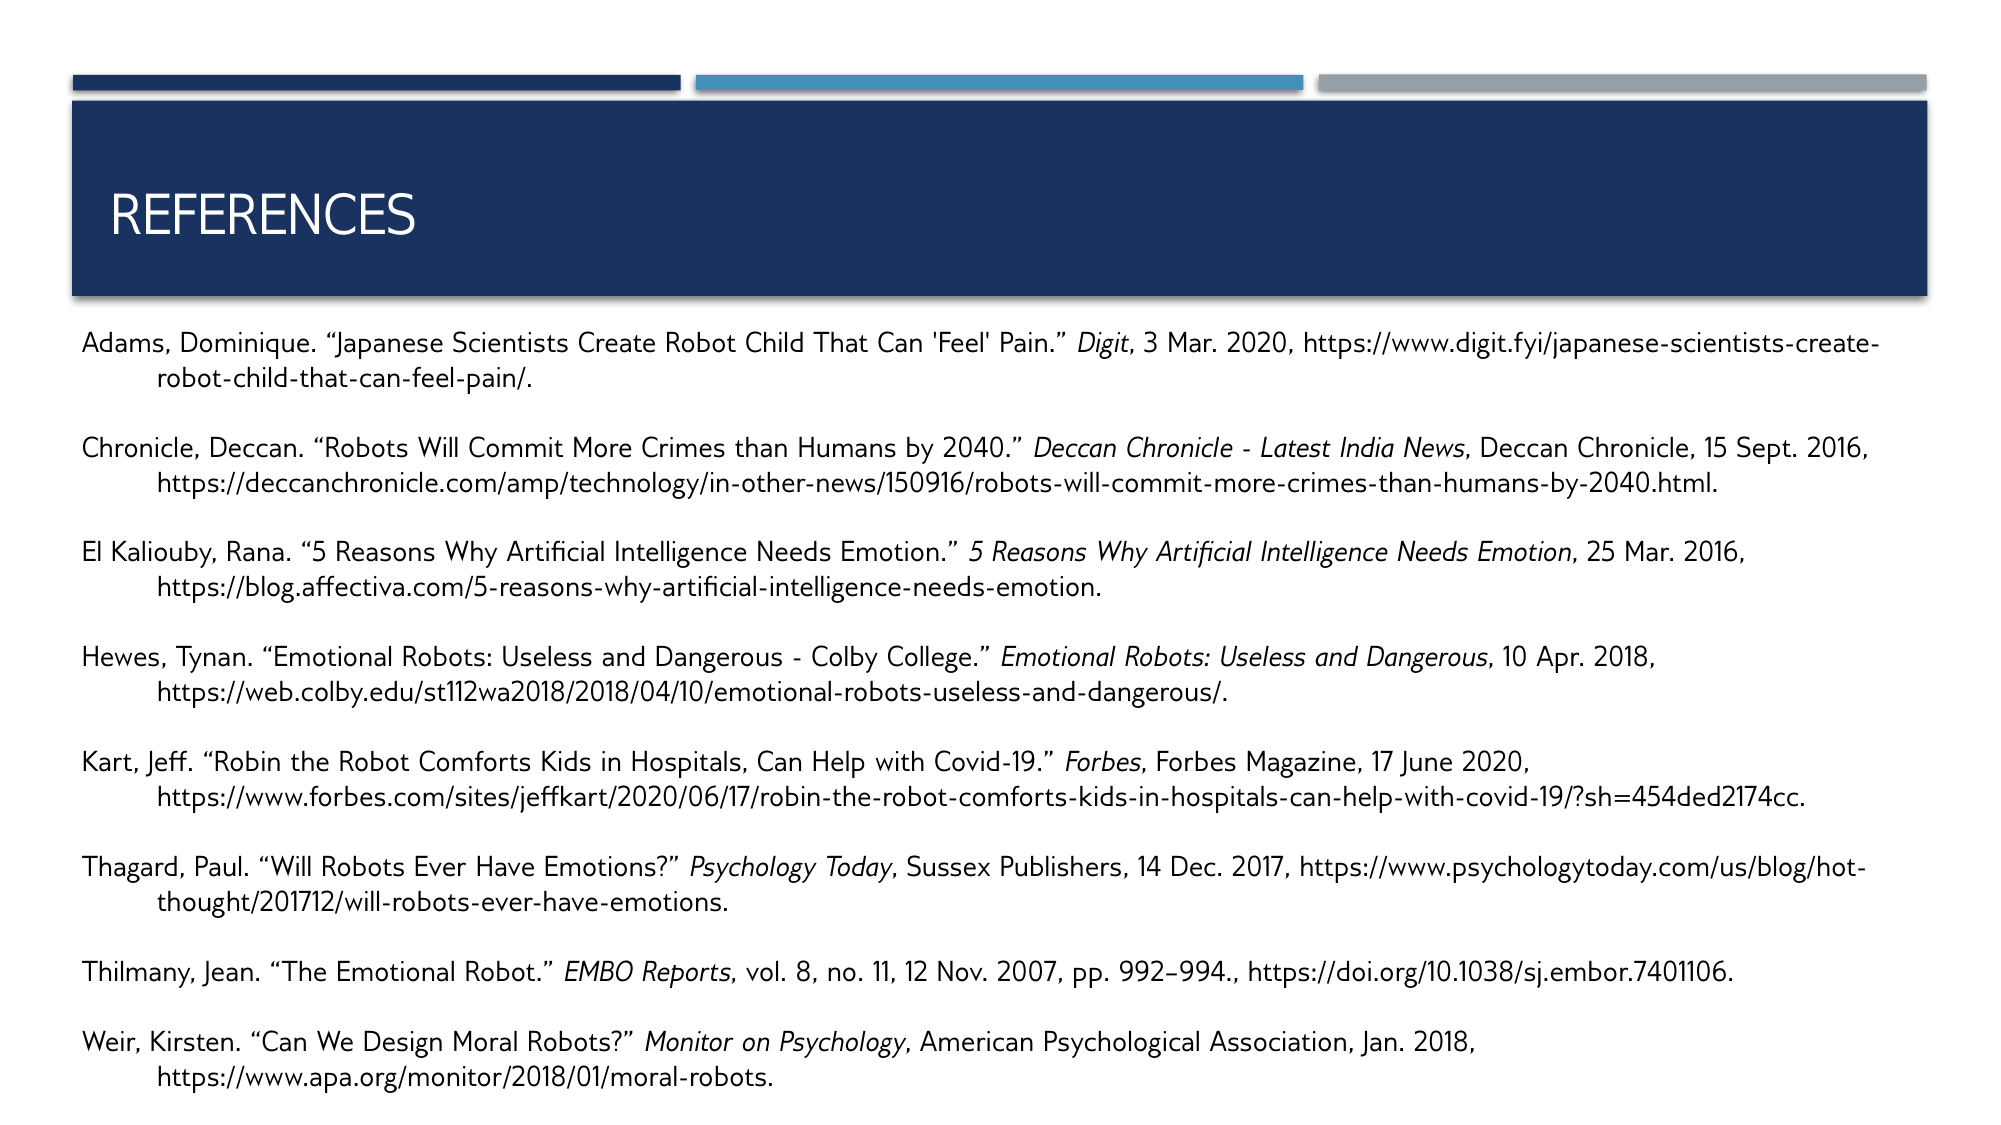

# References
Adams, Dominique. “Japanese Scientists Create Robot Child That Can 'Feel' Pain.” Digit, 3 Mar. 2020, https://www.digit.fyi/japanese-scientists-create-robot-child-that-can-feel-pain/.

Chronicle, Deccan. “Robots Will Commit More Crimes than Humans by 2040.” Deccan Chronicle - Latest India News, Deccan Chronicle, 15 Sept. 2016, https://deccanchronicle.com/amp/technology/in-other-news/150916/robots-will-commit-more-crimes-than-humans-by-2040.html.

El Kaliouby, Rana. “5 Reasons Why Artificial Intelligence Needs Emotion.” 5 Reasons Why Artificial Intelligence Needs Emotion, 25 Mar. 2016, https://blog.affectiva.com/5-reasons-why-artificial-intelligence-needs-emotion.

Hewes, Tynan. “Emotional Robots: Useless and Dangerous - Colby College.” Emotional Robots: Useless and Dangerous, 10 Apr. 2018, https://web.colby.edu/st112wa2018/2018/04/10/emotional-robots-useless-and-dangerous/.

Kart, Jeff. “Robin the Robot Comforts Kids in Hospitals, Can Help with Covid-19.” Forbes, Forbes Magazine, 17 June 2020, https://www.forbes.com/sites/jeffkart/2020/06/17/robin-the-robot-comforts-kids-in-hospitals-can-help-with-covid-19/?sh=454ded2174cc.

Thagard, Paul. “Will Robots Ever Have Emotions?” Psychology Today, Sussex Publishers, 14 Dec. 2017, https://www.psychologytoday.com/us/blog/hot-thought/201712/will-robots-ever-have-emotions.

Thilmany, Jean. “The Emotional Robot.” EMBO Reports, vol. 8, no. 11, 12 Nov. 2007, pp. 992–994., https://doi.org/10.1038/sj.embor.7401106.

Weir, Kirsten. “Can We Design Moral Robots?” Monitor on Psychology, American Psychological Association, Jan. 2018, https://www.apa.org/monitor/2018/01/moral-robots.